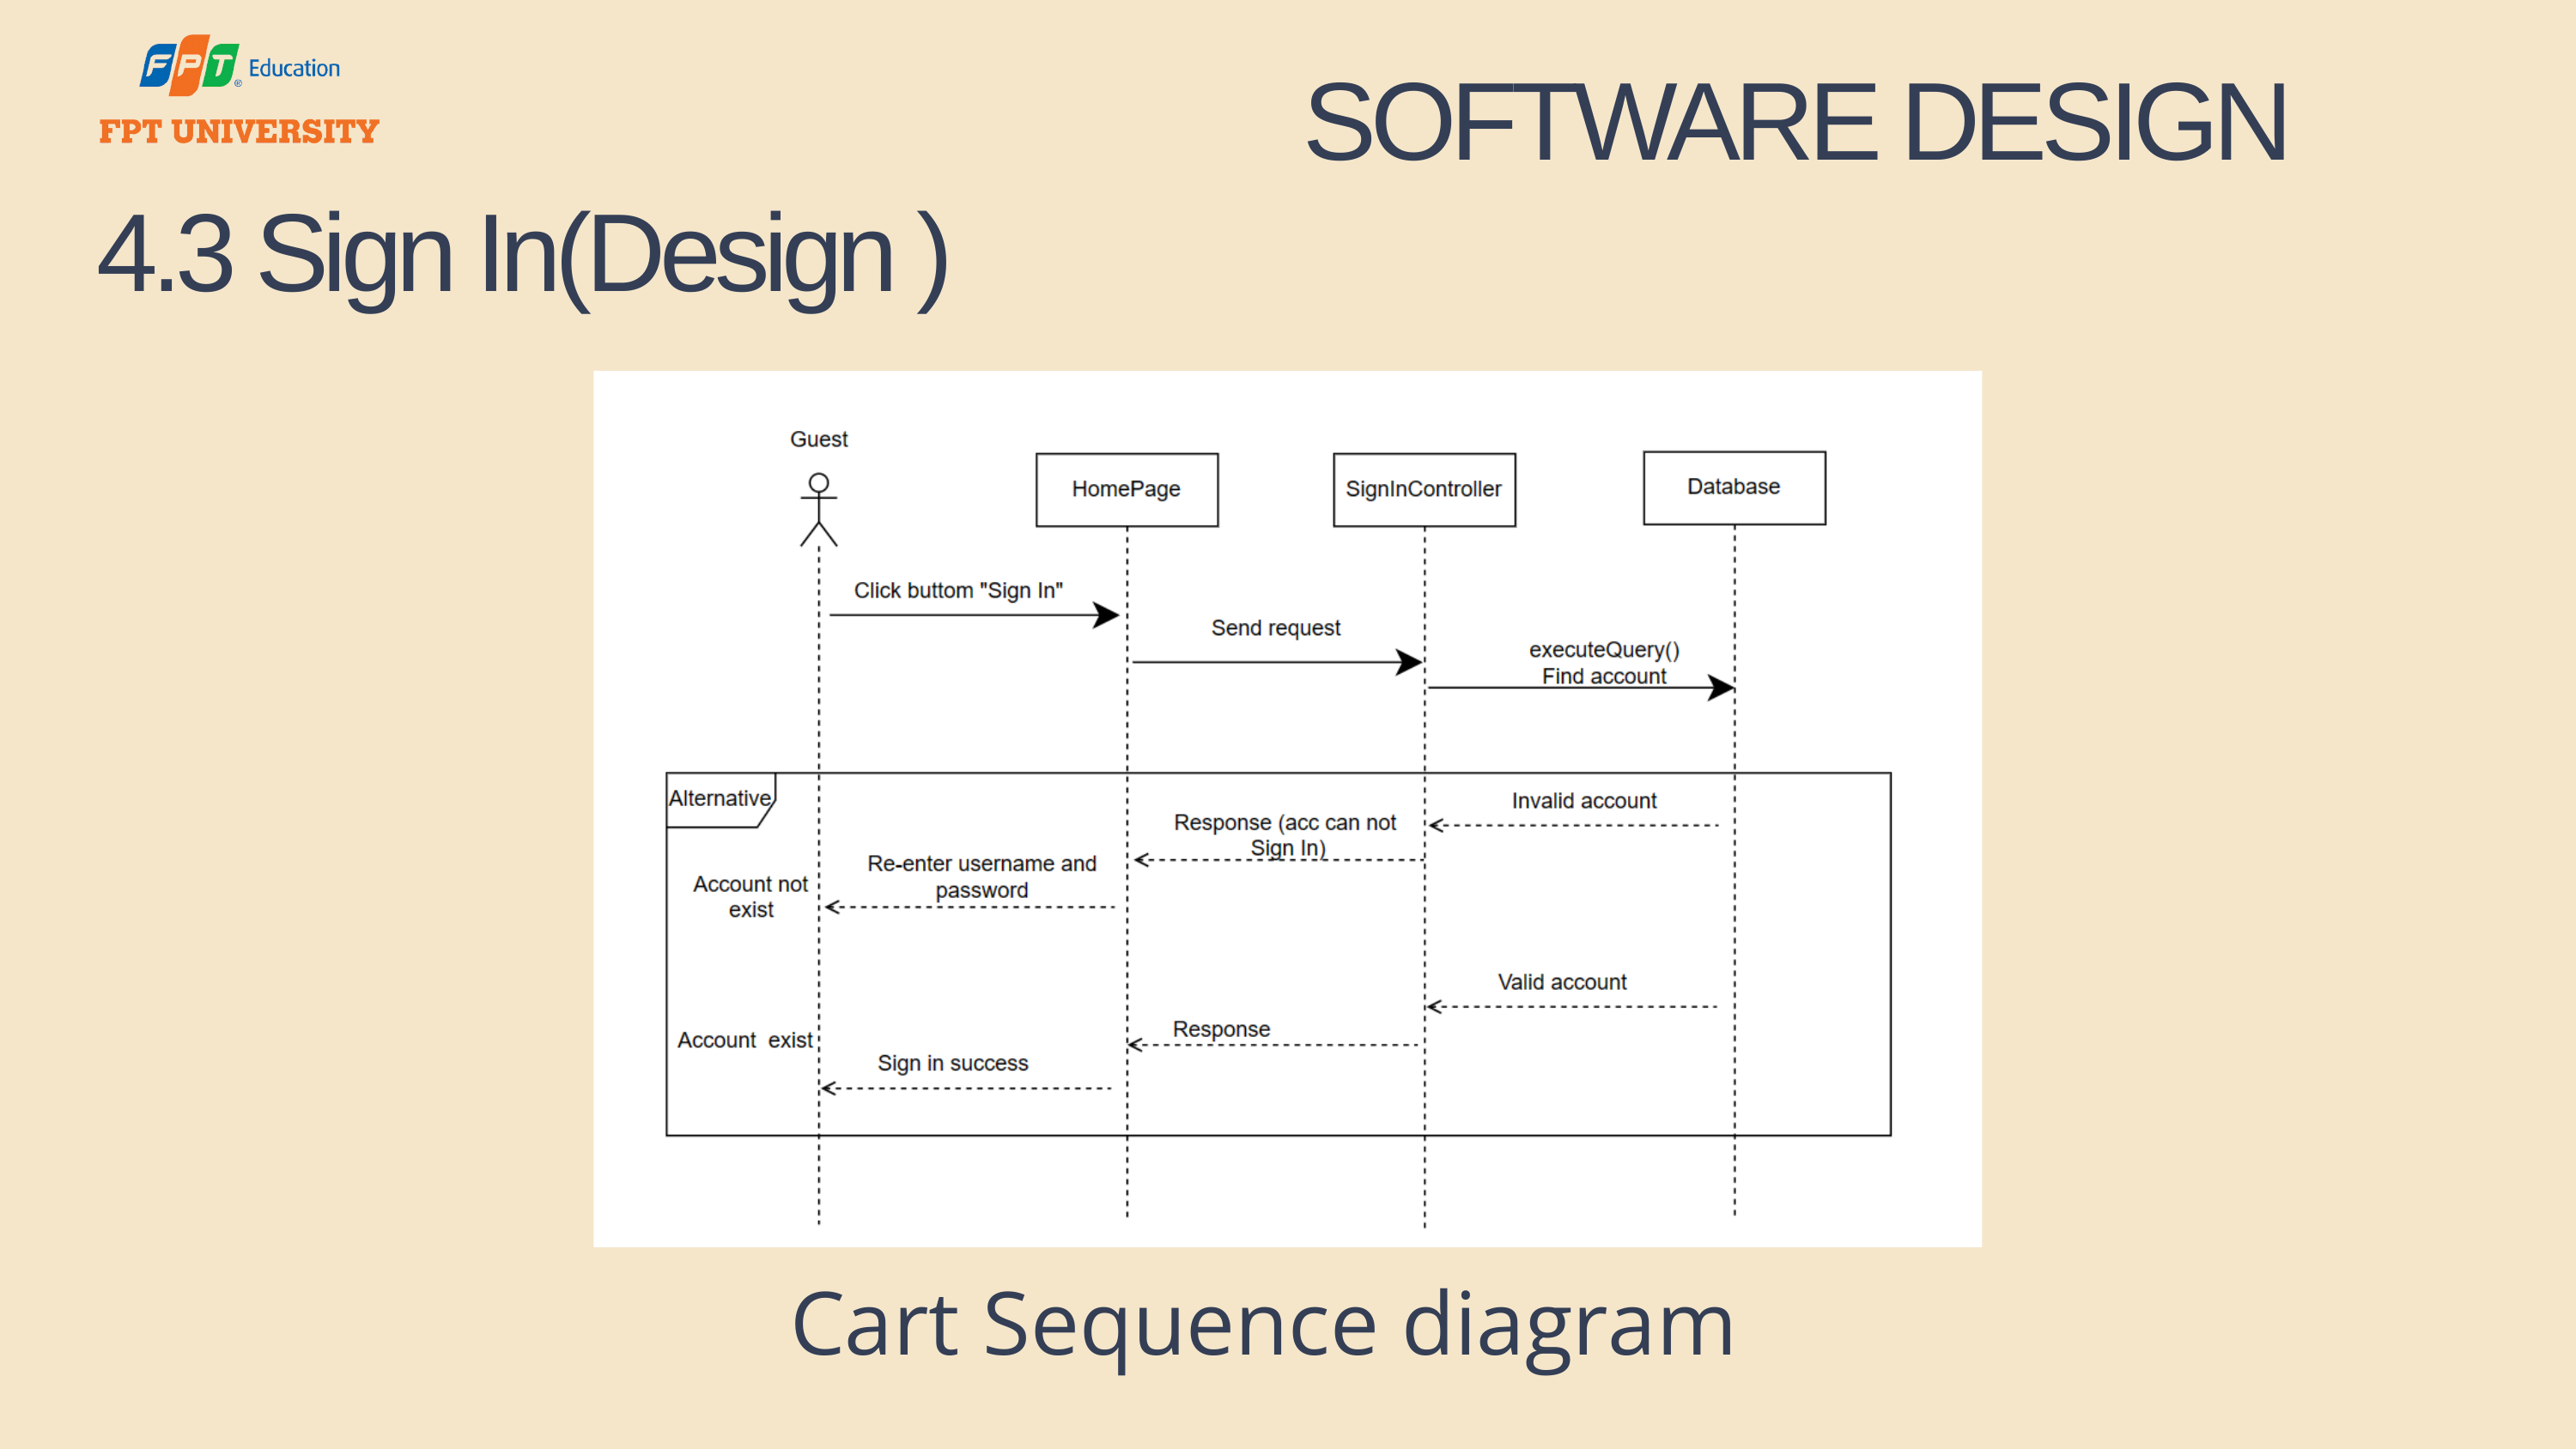

SOFTWARE DESIGN
4.3 Sign In(Design )

Cart Sequence diagram